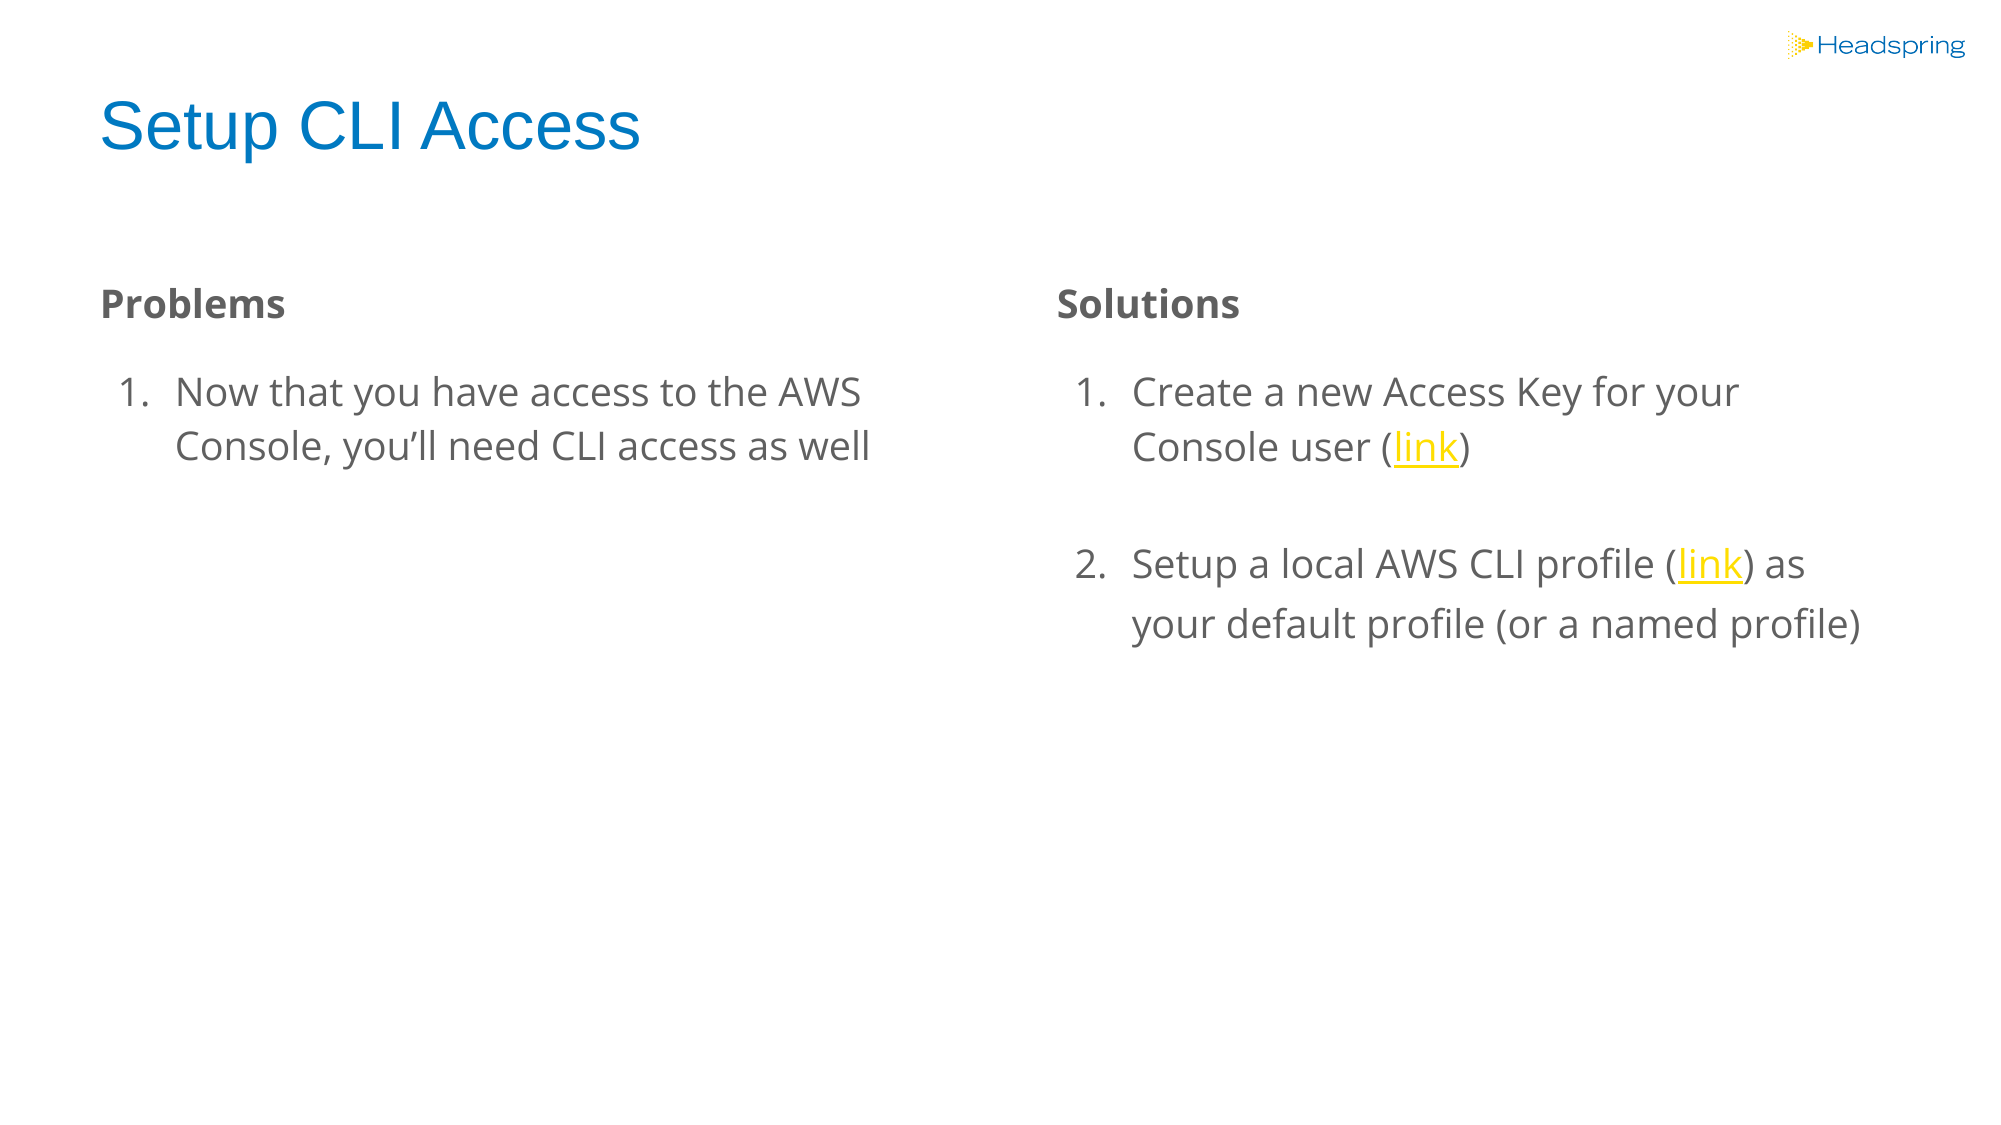

# Setup CLI Access
Problems
Now that you have access to the AWS Console, you’ll need CLI access as well
Solutions
Create a new Access Key for your Console user (link)
Setup a local AWS CLI profile (link) as your default profile (or a named profile)